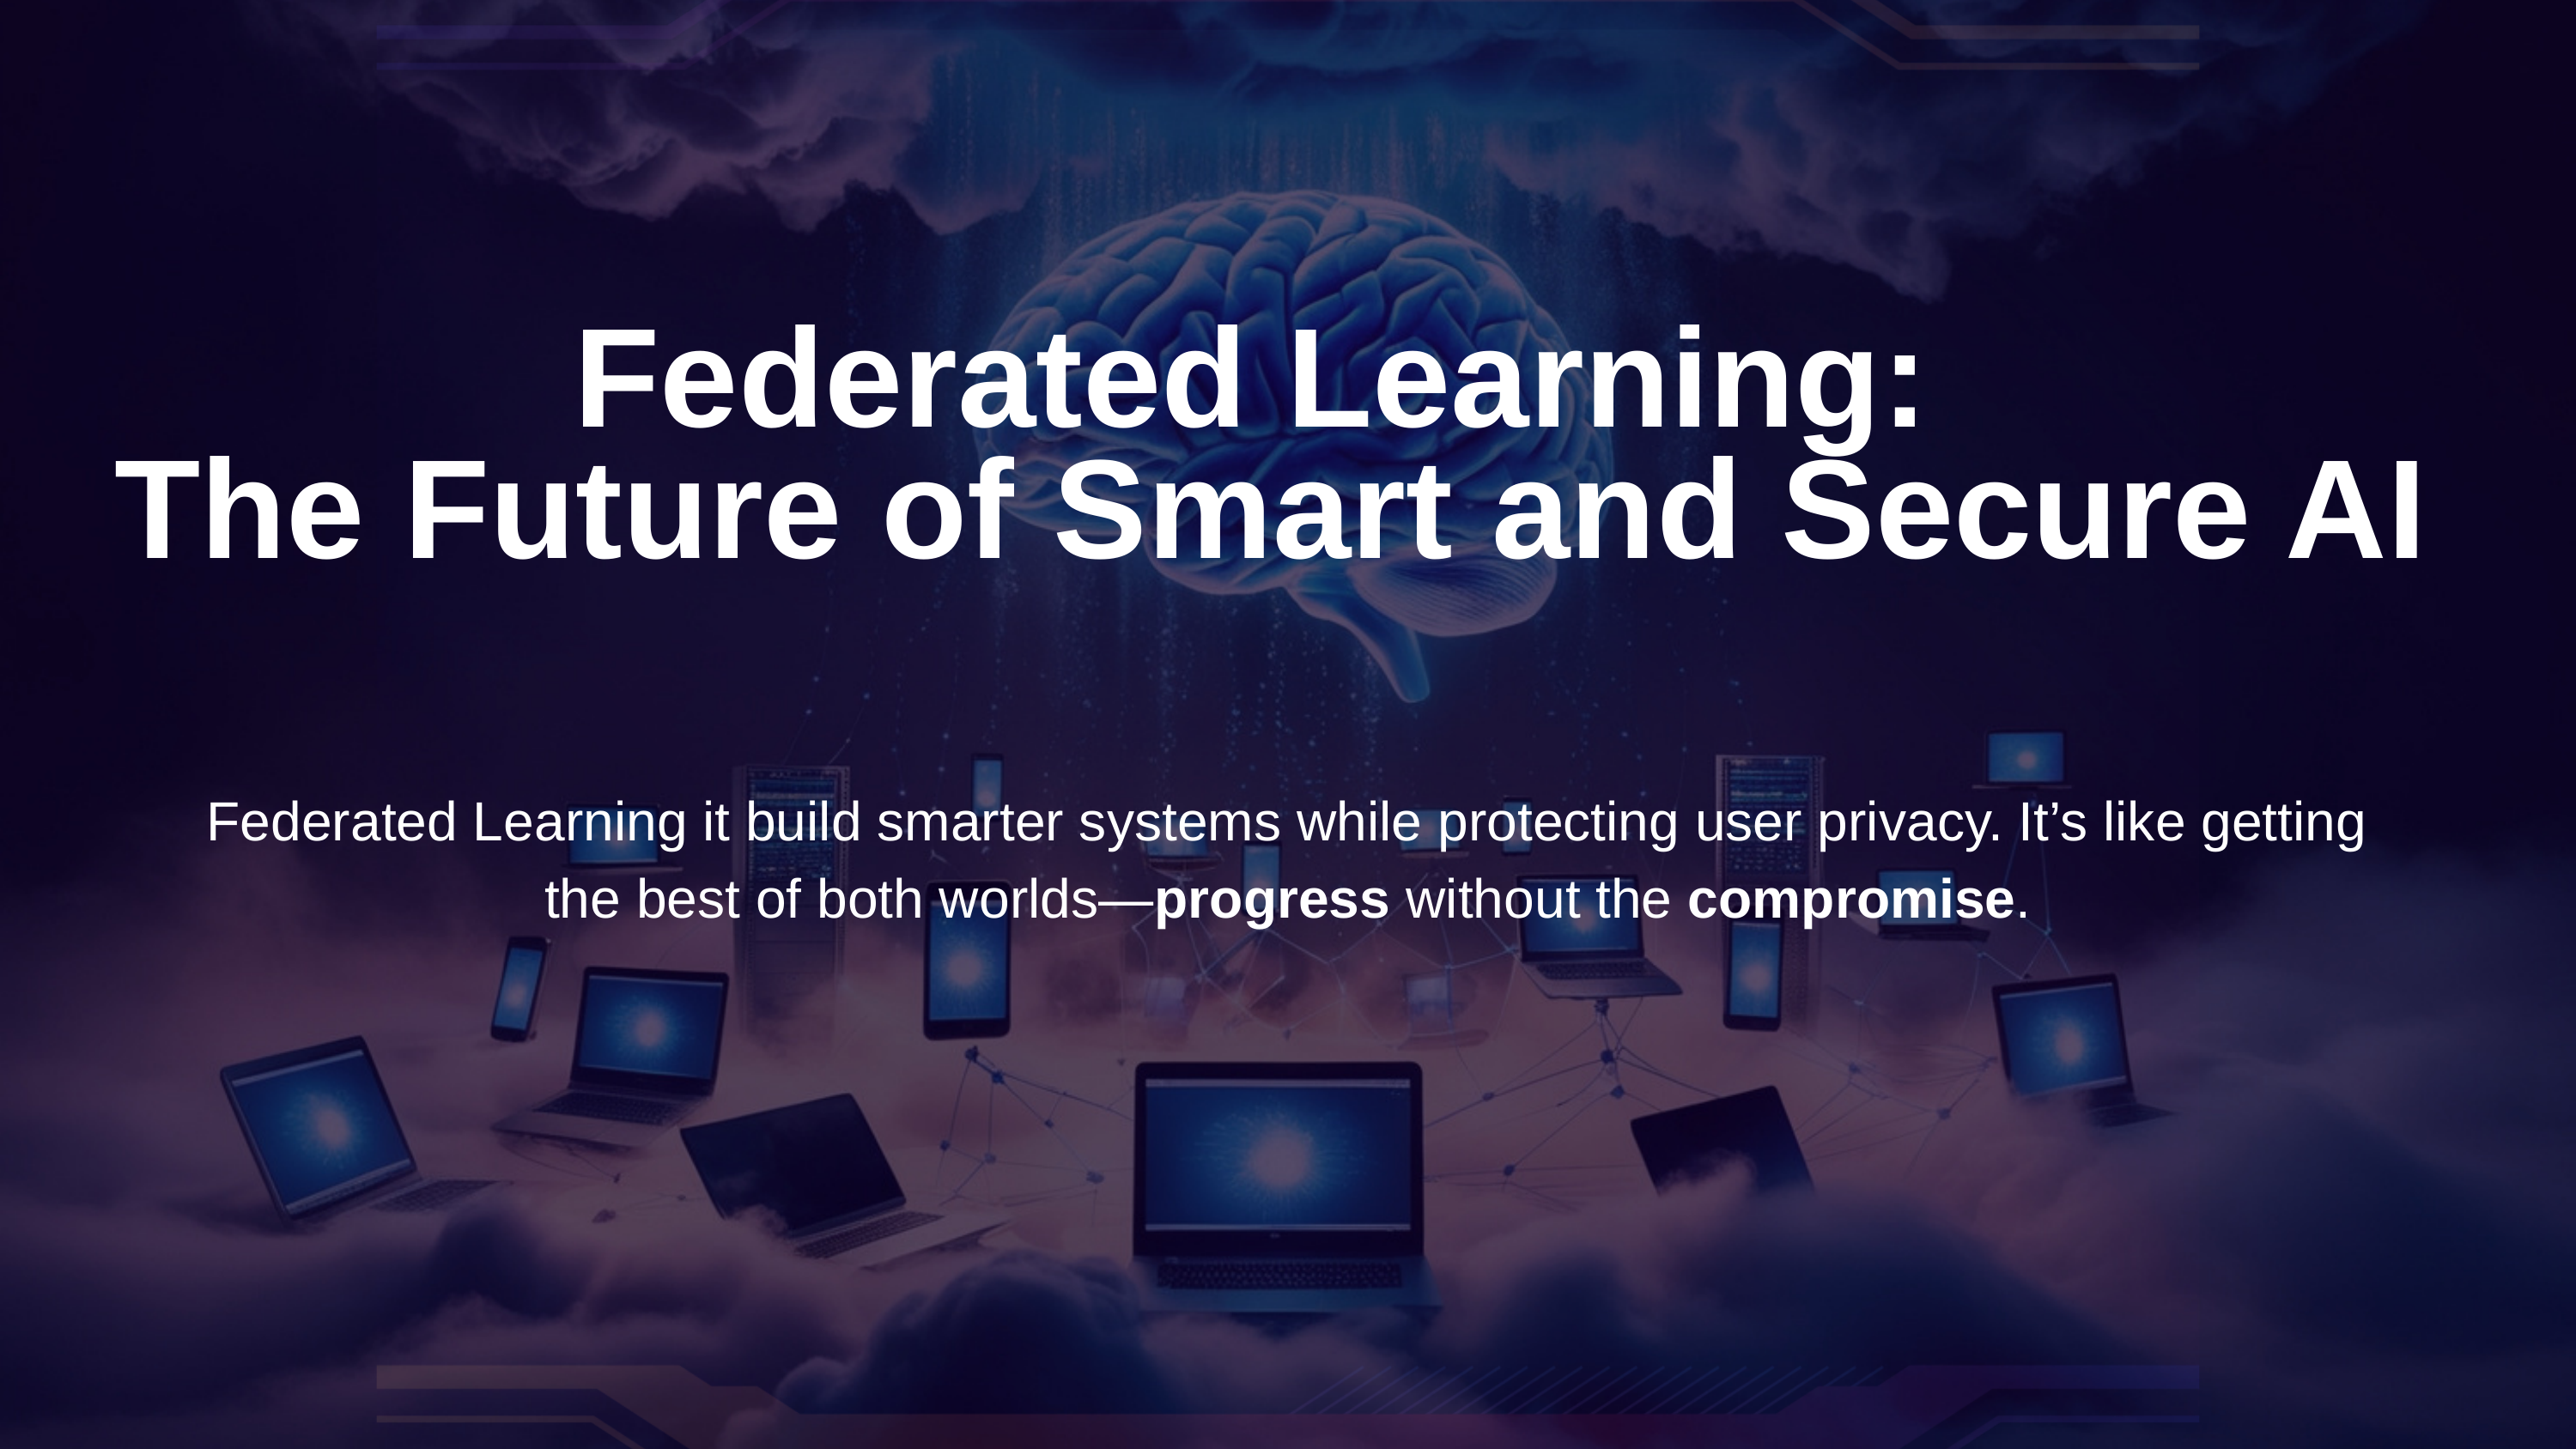

Federated Learning:
The Future of Smart and Secure AI
Federated Learning it build smarter systems while protecting user privacy. It’s like getting the best of both worlds—progress without the compromise.